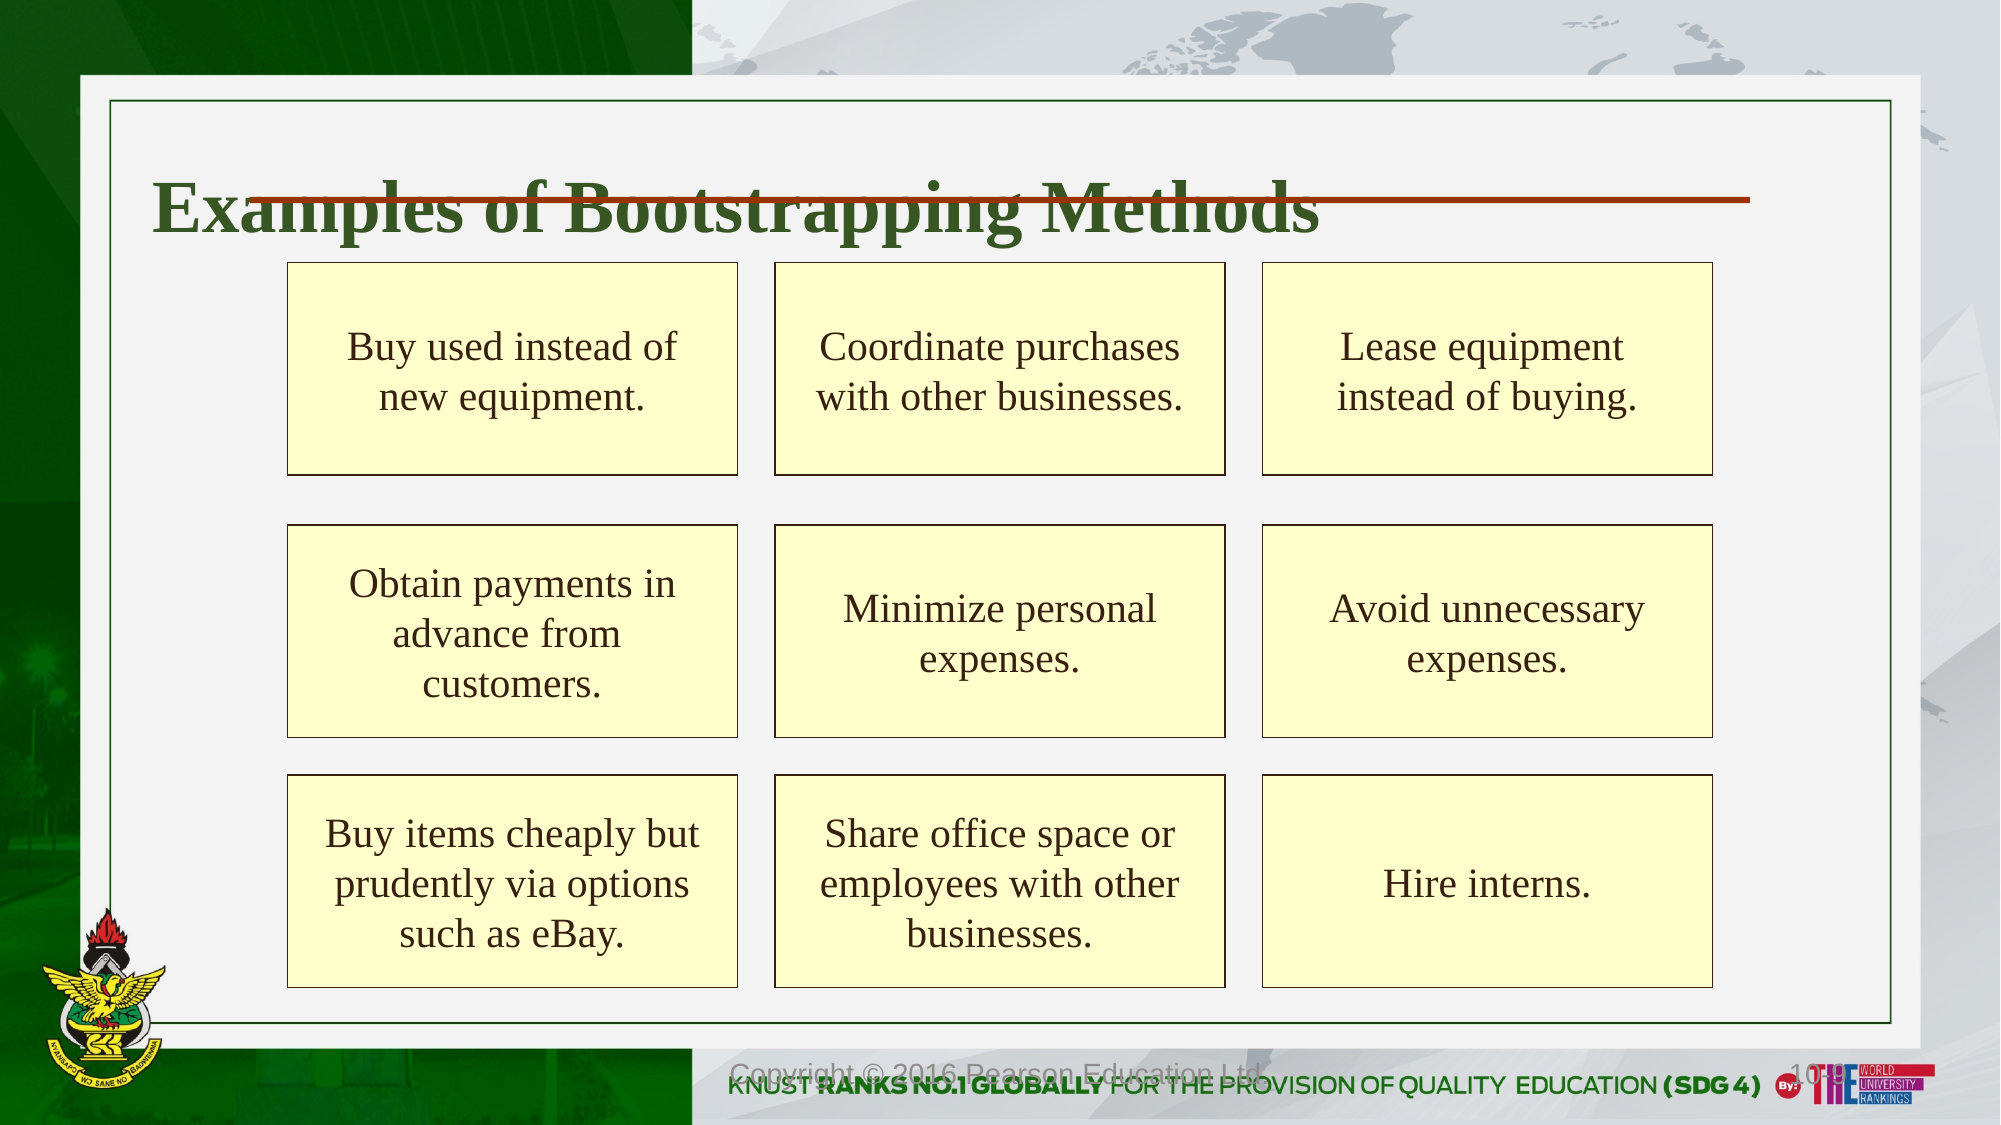

# Examples of Bootstrapping Methods

Buy used instead of
new equipment.
Coordinate purchases
with other businesses.
Lease equipment
instead of buying.

Obtain payments in
advance from
customers.
Minimize personal
expenses.
Avoid unnecessary
expenses.
Buy items cheaply but
prudently via options
such as eBay.
Share office space or
employees with other
businesses.
Hire interns.
Copyright © 2016 Pearson Education Ltd.
10-9